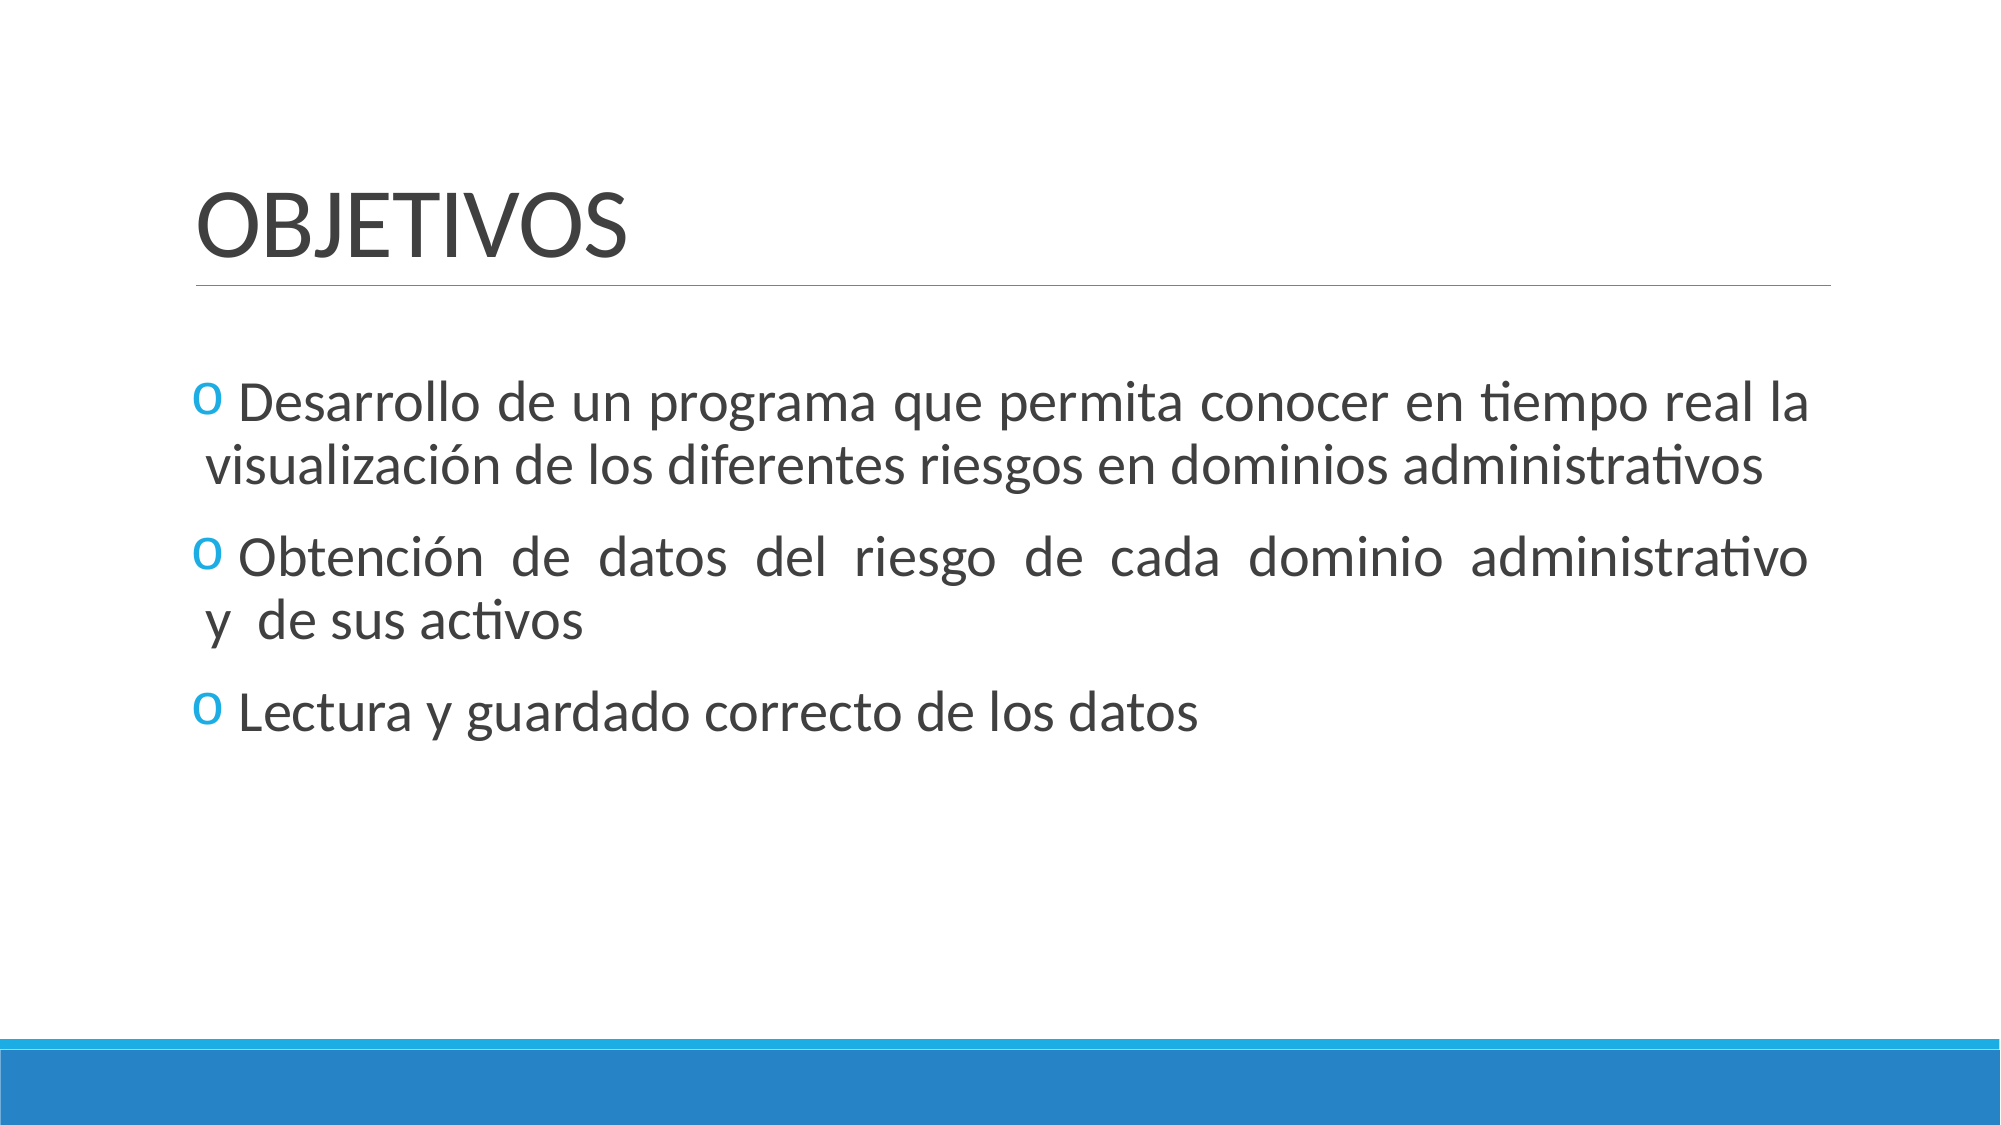

# OBJETIVOS
 Desarrollo de un programa que permita conocer en tiempo real la visualización de los diferentes riesgos en dominios administrativos
 Obtención de datos del riesgo de cada dominio administrativo y  de sus activos
 Lectura y guardado correcto de los datos